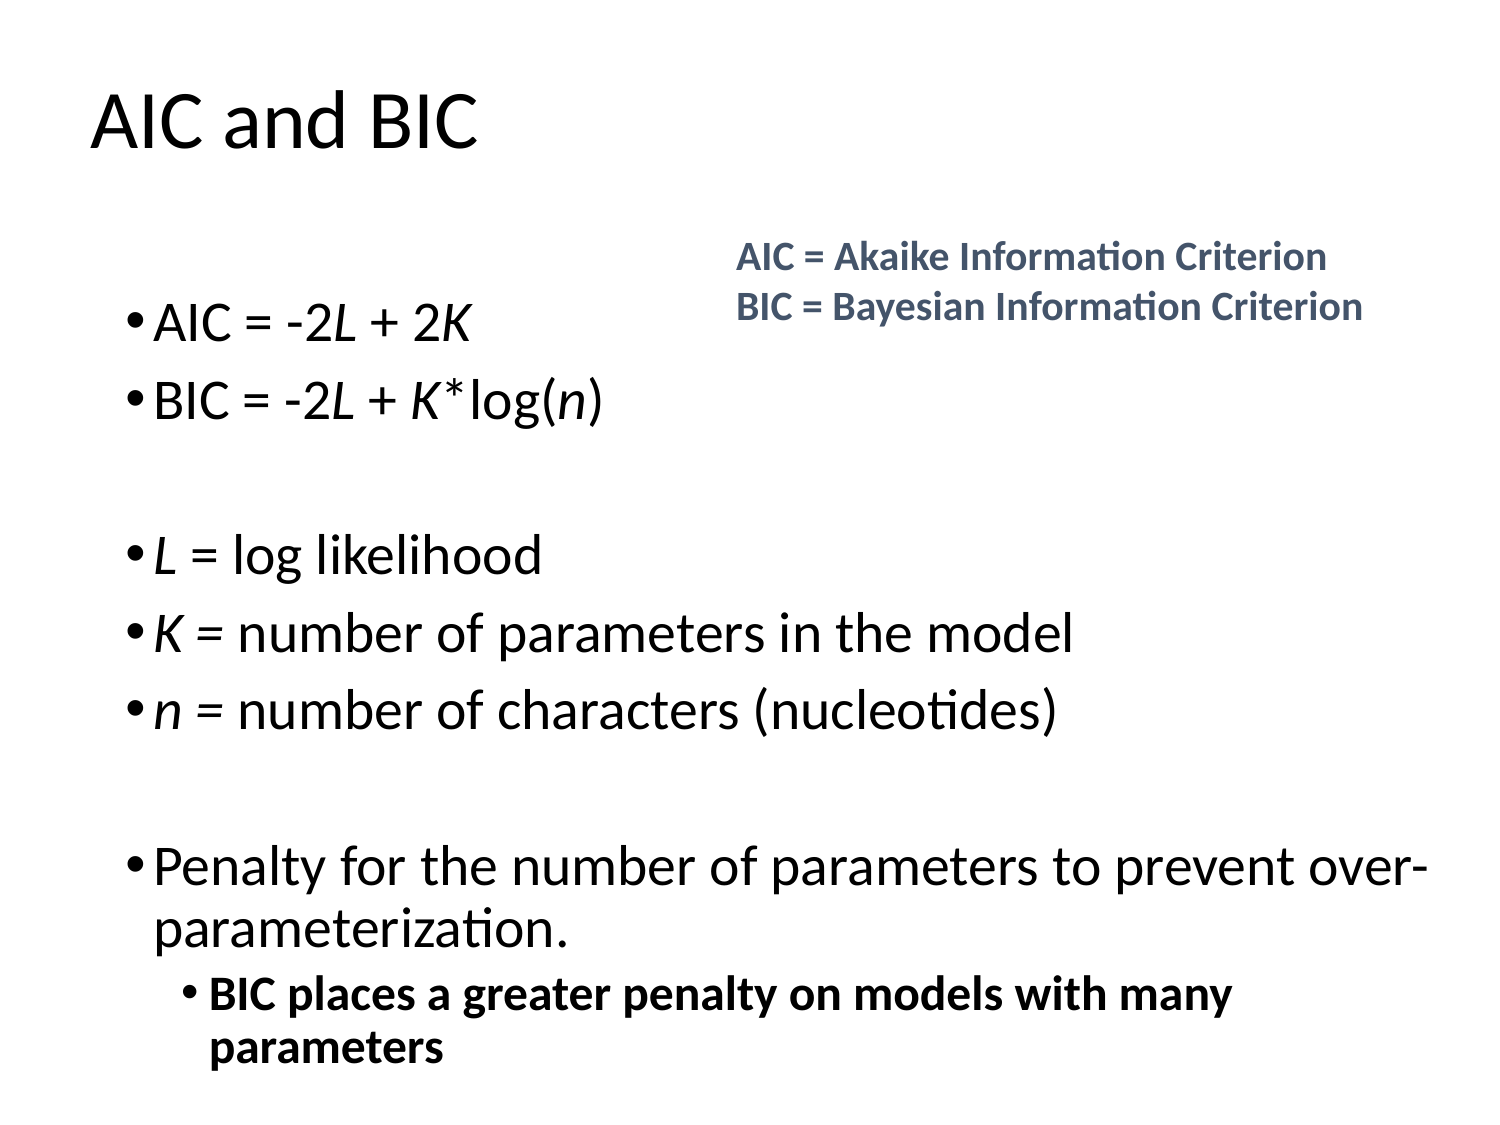

AIC and BIC
AIC = Akaike Information Criterion
BIC = Bayesian Information Criterion
AIC = -2L + 2K
BIC = -2L + K*log(n)

L = log likelihood
K = number of parameters in the model
n = number of characters (nucleotides)

Penalty for the number of parameters to prevent over-parameterization.
BIC places a greater penalty on models with many parameters